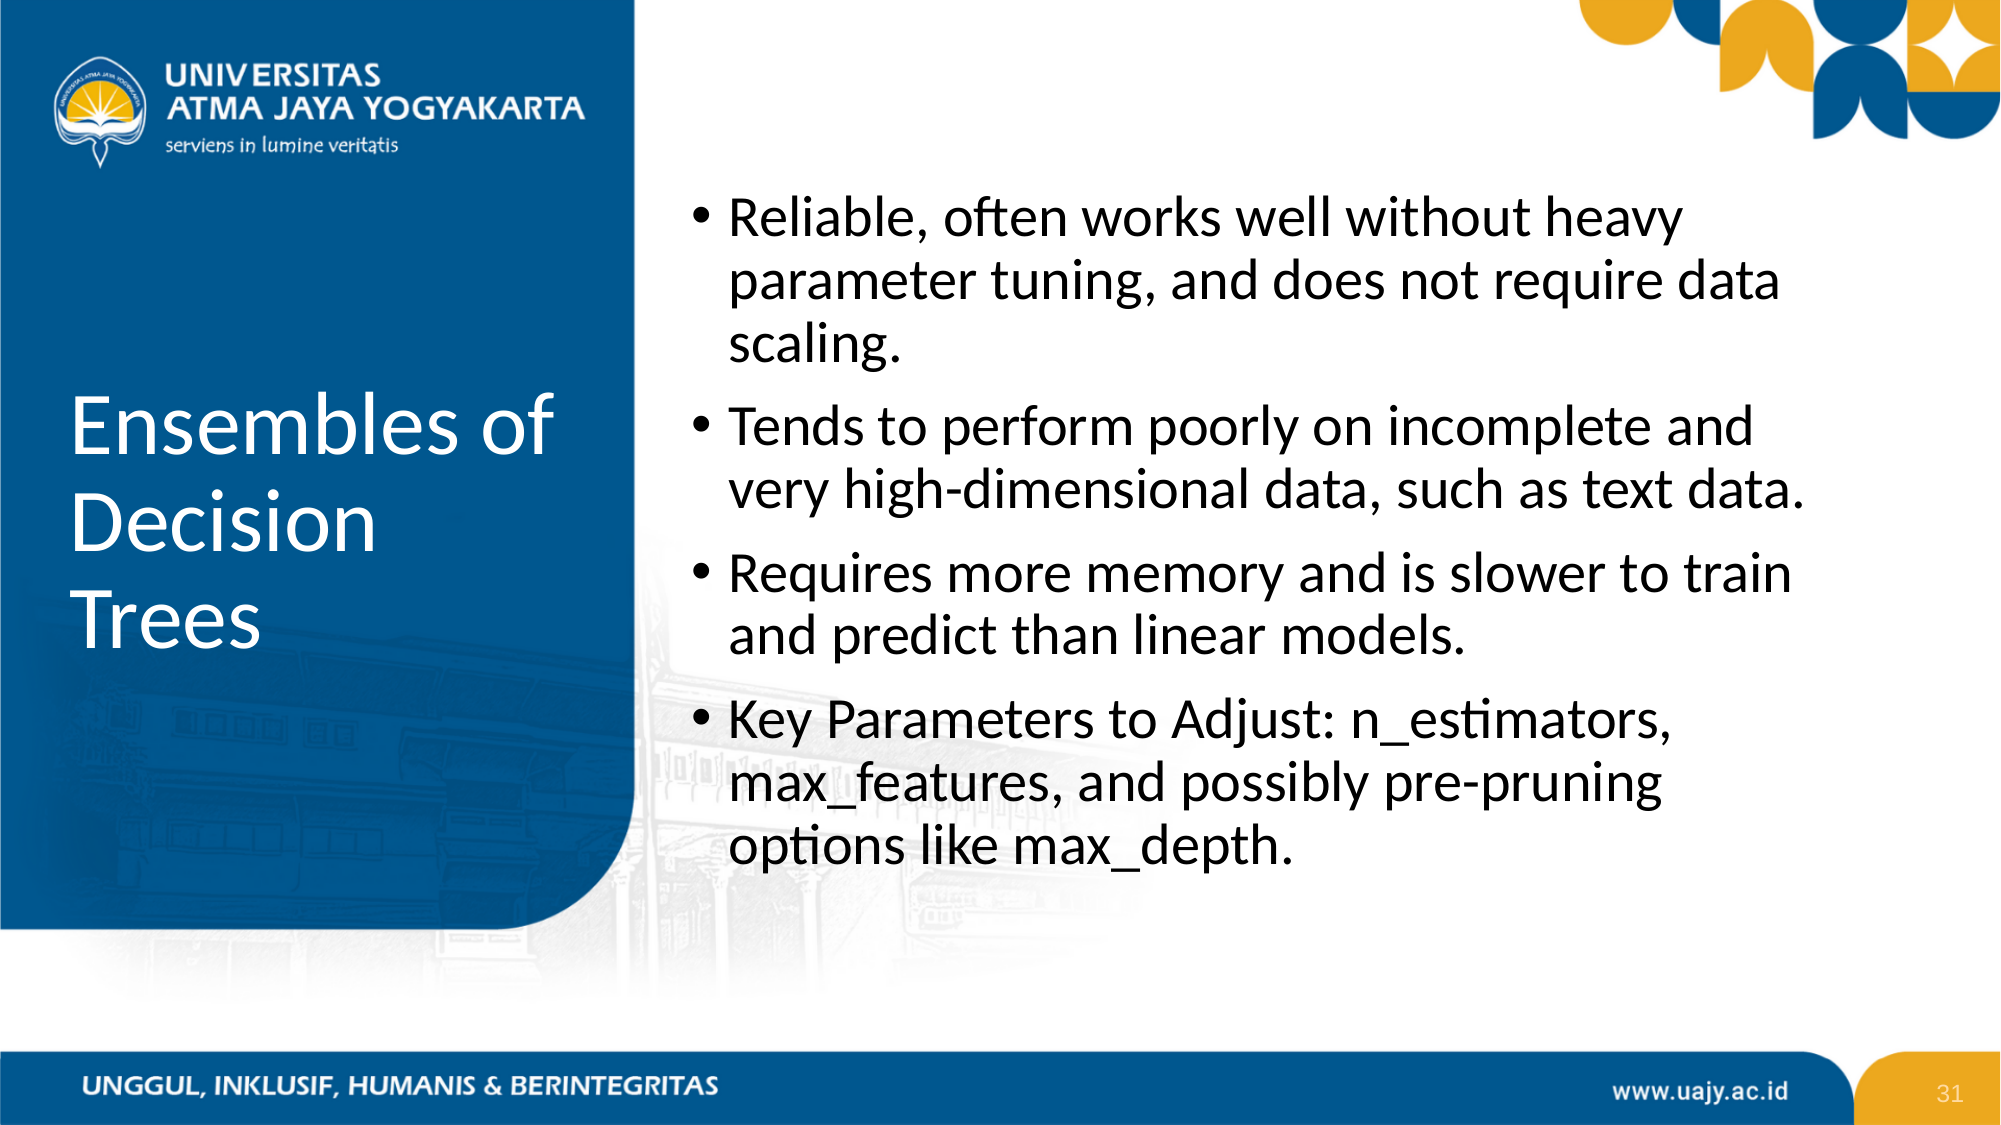

Reliable, often works well without heavy parameter tuning, and does not require data scaling.
Tends to perform poorly on incomplete and very high-dimensional data, such as text data.
Requires more memory and is slower to train and predict than linear models.
Key Parameters to Adjust: n_estimators, max_features, and possibly pre-pruning options like max_depth.
# Ensembles of Decision Trees
31